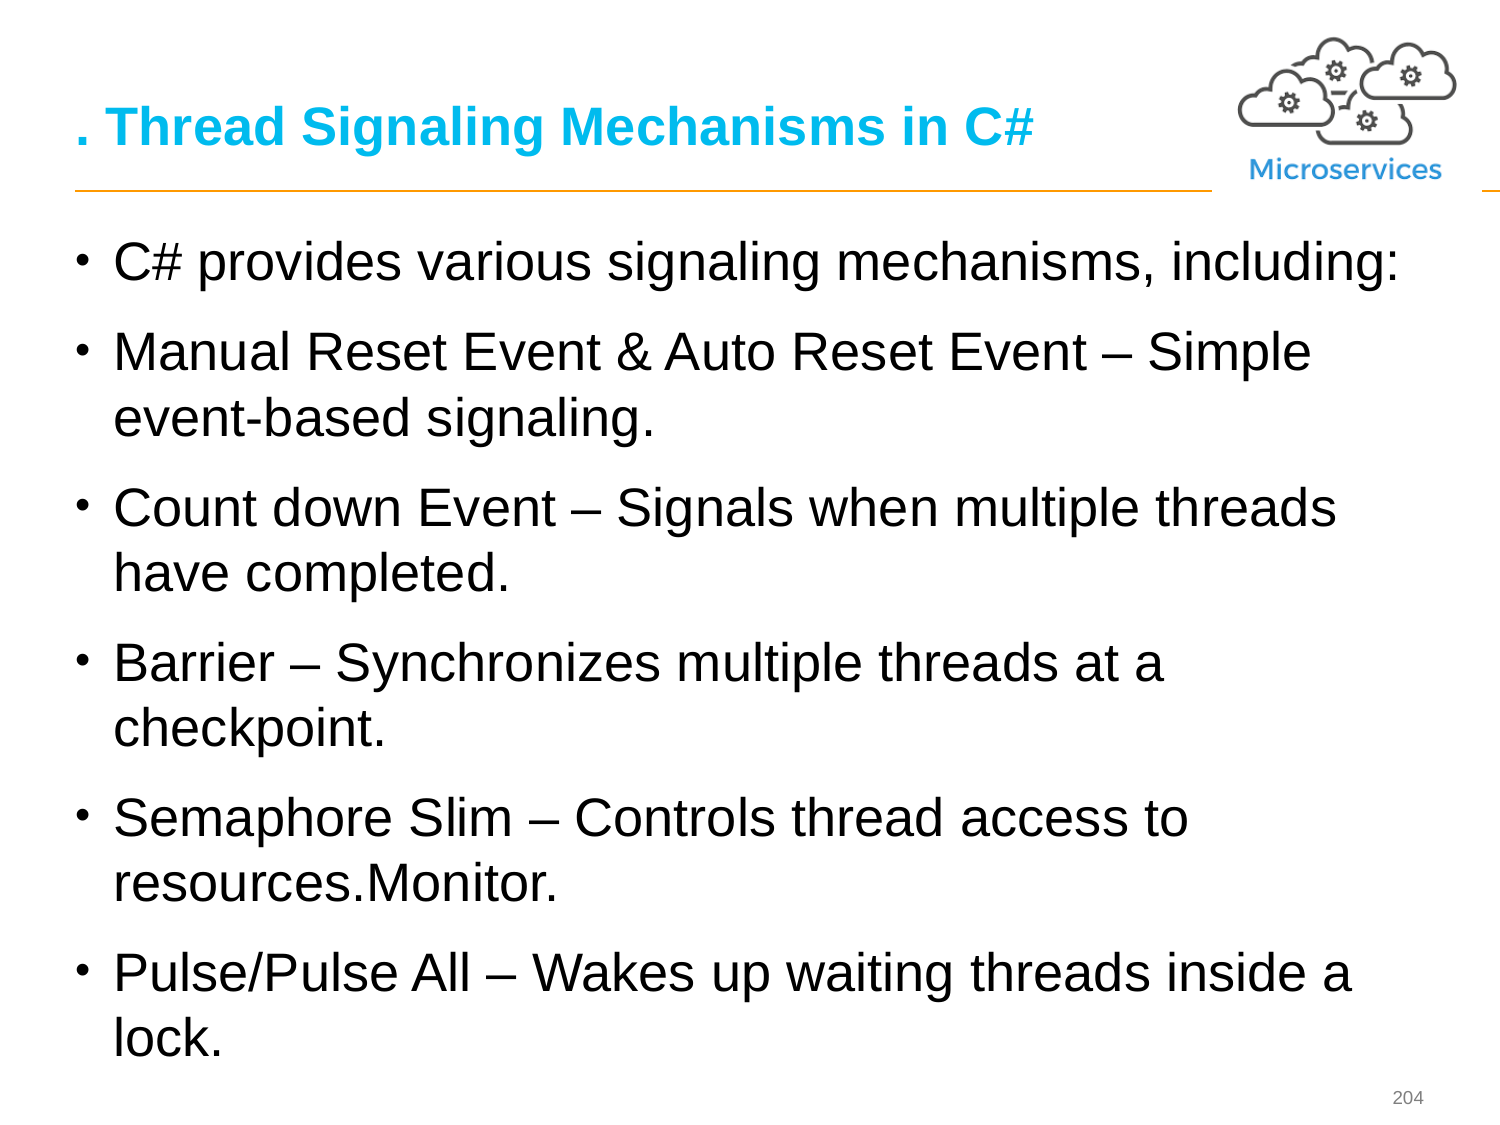

# . Thread Signaling Mechanisms in C#
C# provides various signaling mechanisms, including:
Manual Reset Event & Auto Reset Event – Simple event-based signaling.
Count down Event – Signals when multiple threads have completed.
Barrier – Synchronizes multiple threads at a checkpoint.
Semaphore Slim – Controls thread access to resources.Monitor.
Pulse/Pulse All – Wakes up waiting threads inside a lock.